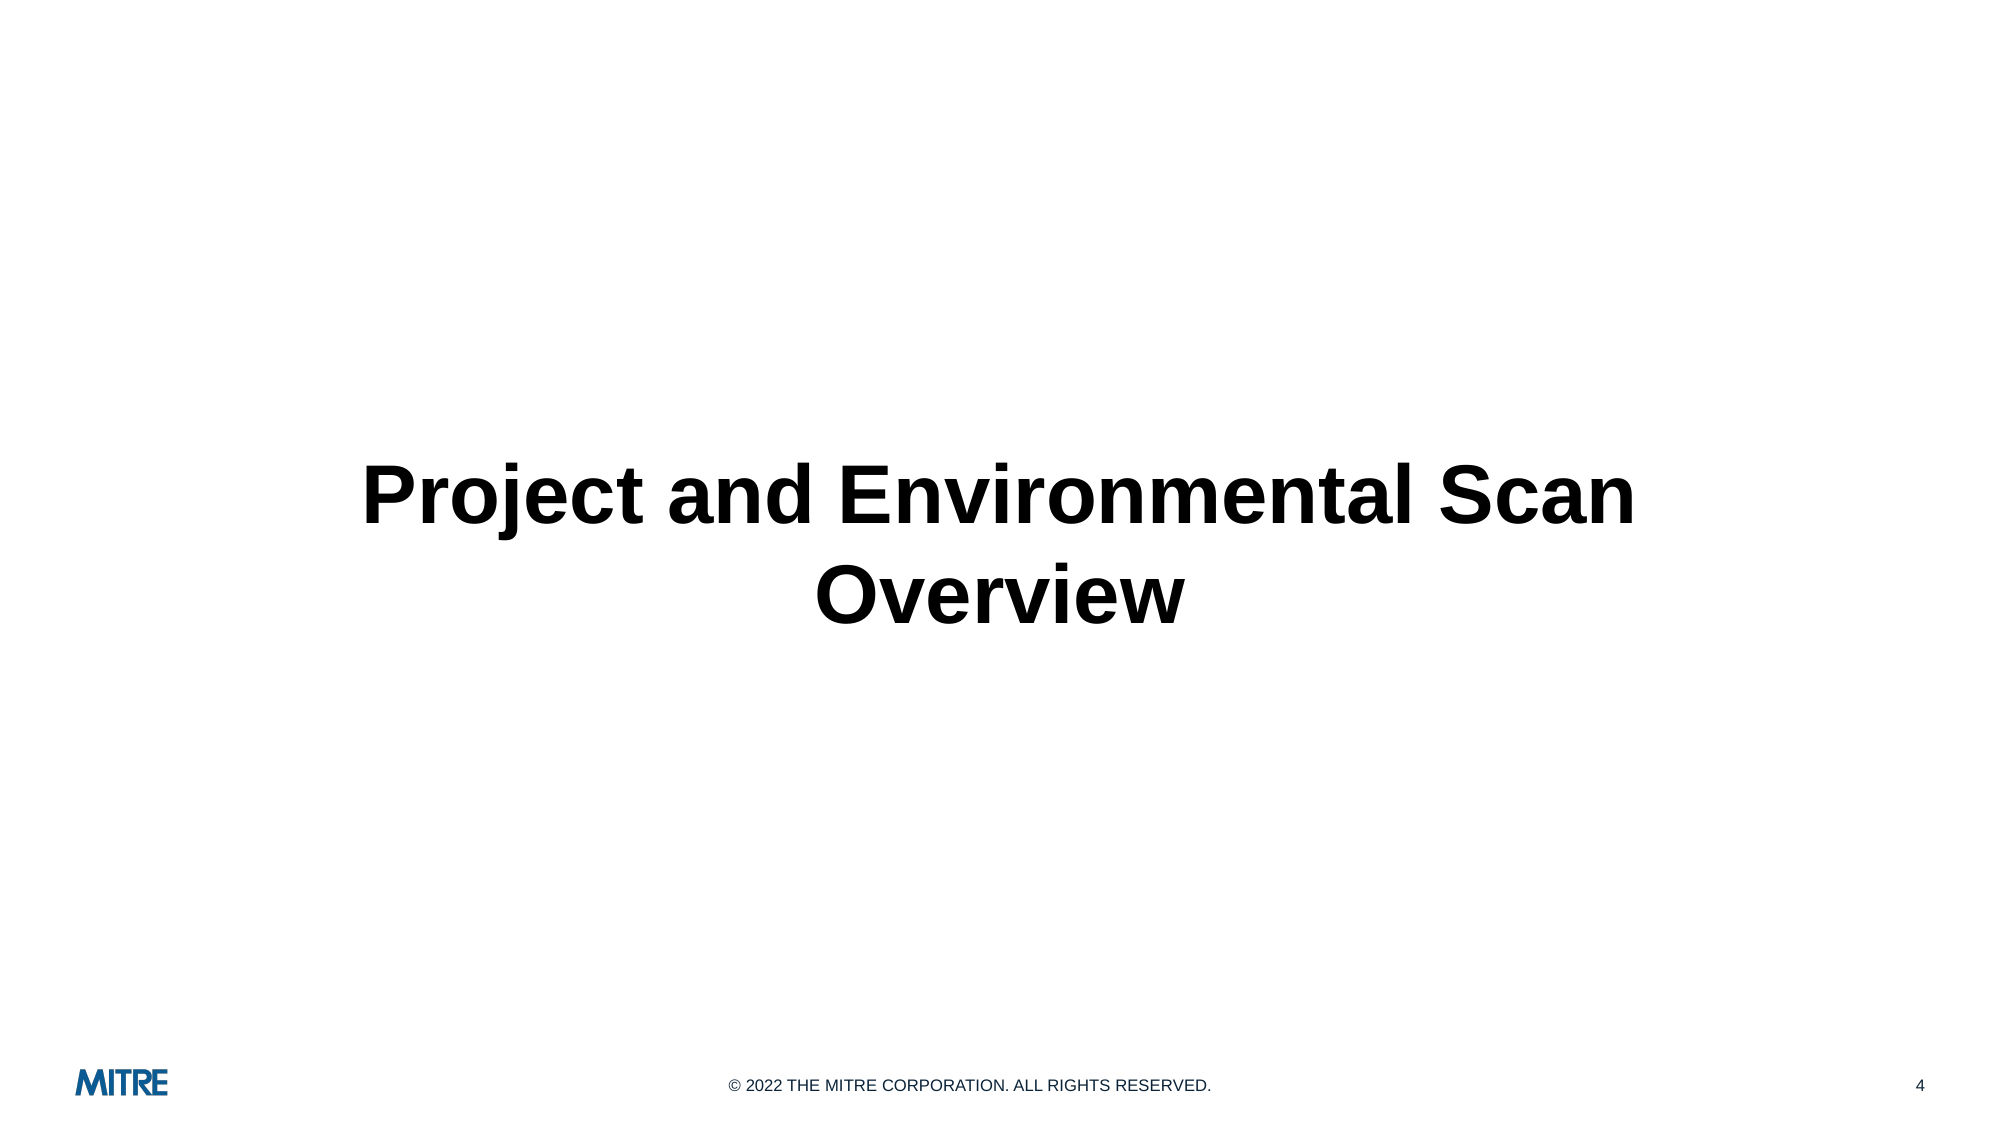

# Project and Environmental Scan Overview
4